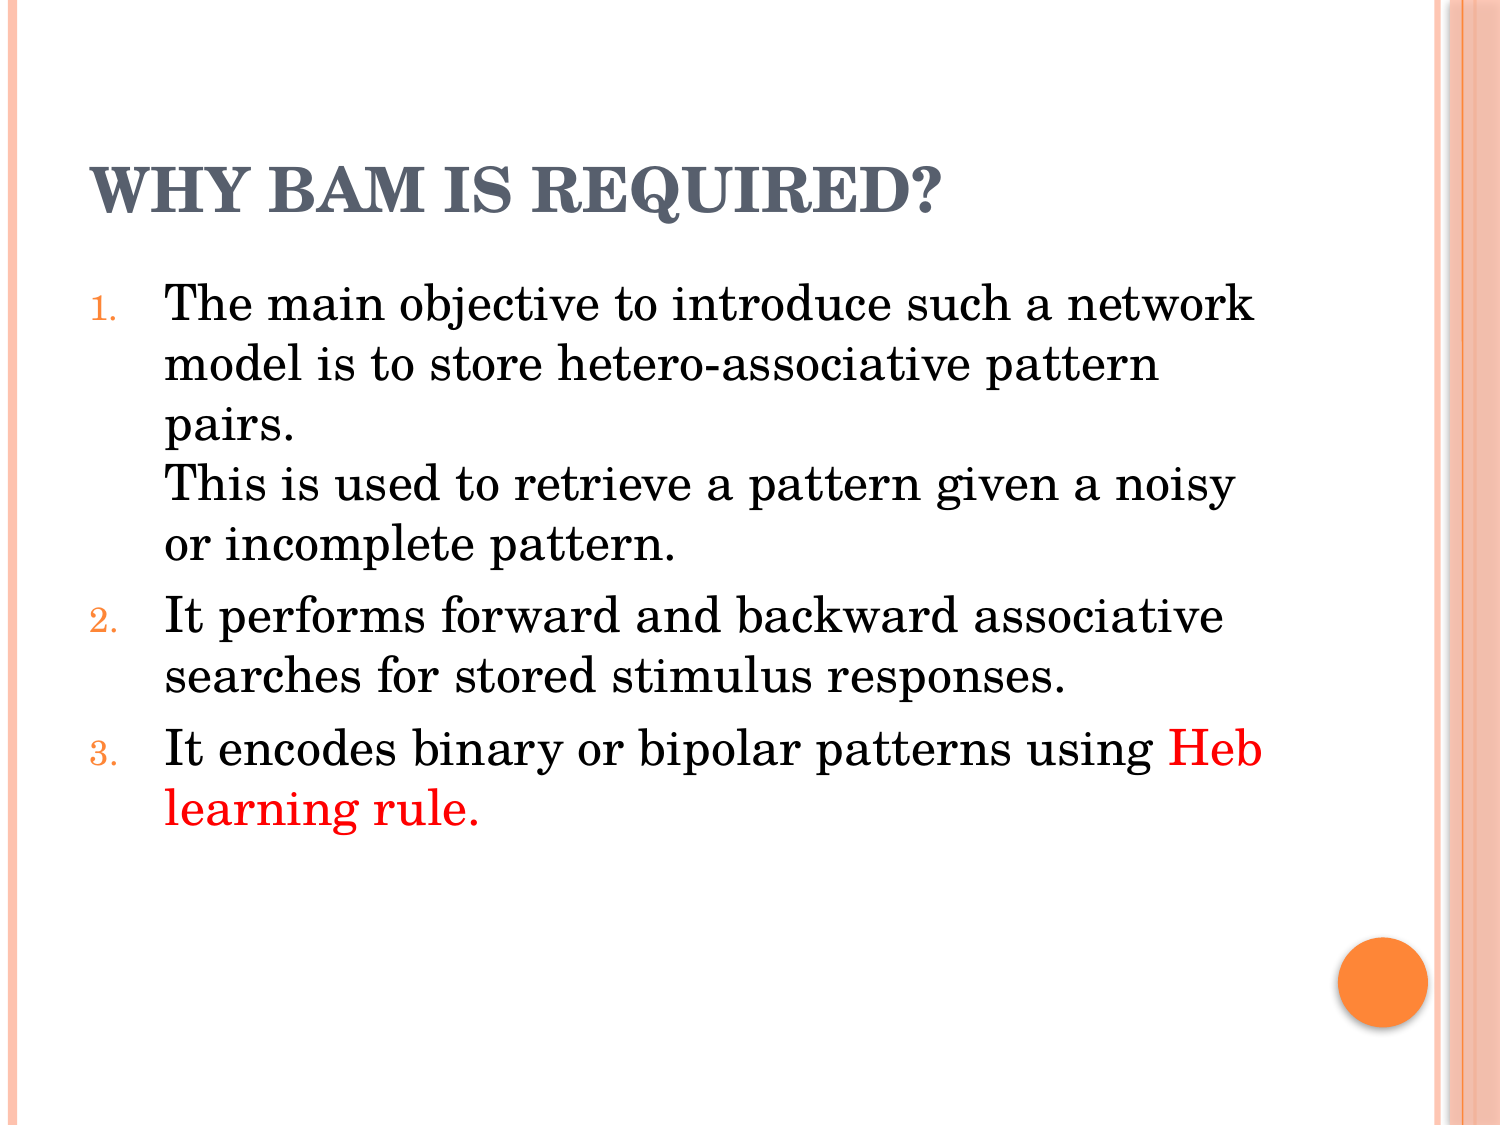

# Why BAM is required?
The main objective to introduce such a network model is to store hetero-associative pattern pairs.
This is used to retrieve a pattern given a noisy or incomplete pattern.
It performs forward and backward associative searches for stored stimulus responses.
It encodes binary or bipolar patterns using Heb learning rule.